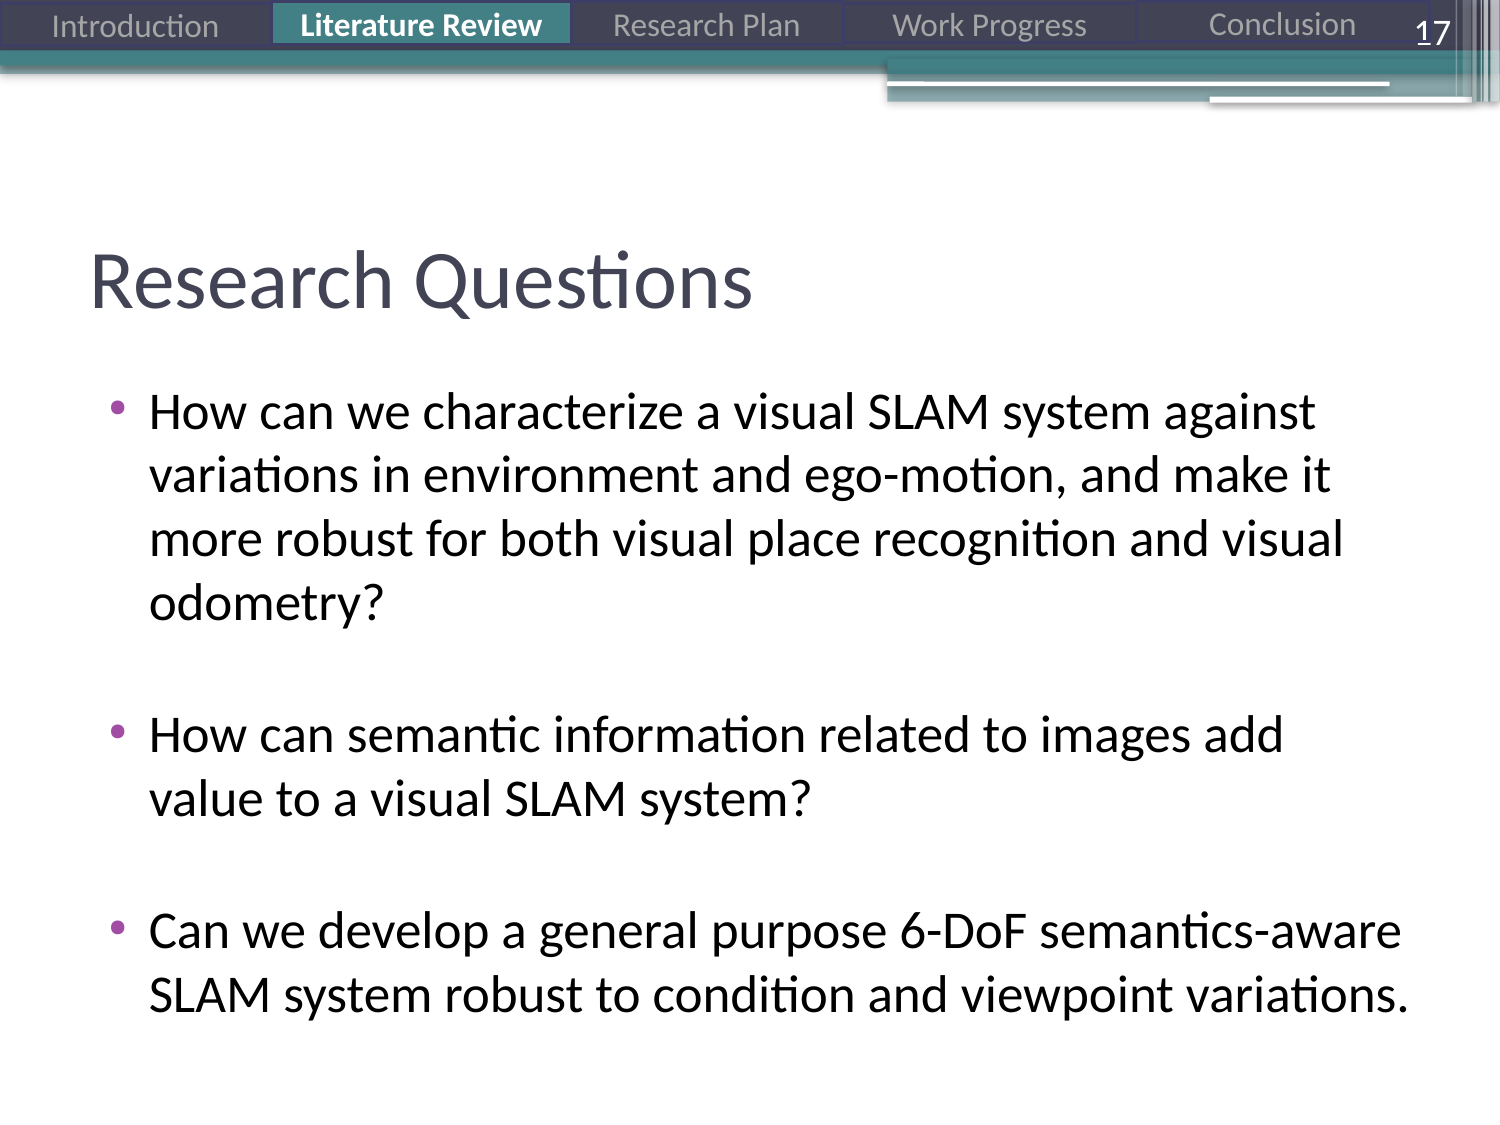

17
# Research Questions
How can we characterize a visual SLAM system against variations in environment and ego-motion, and make it more robust for both visual place recognition and visual odometry?
How can semantic information related to images add value to a visual SLAM system?
Can we develop a general purpose 6-DoF semantics-aware SLAM system robust to condition and viewpoint variations.